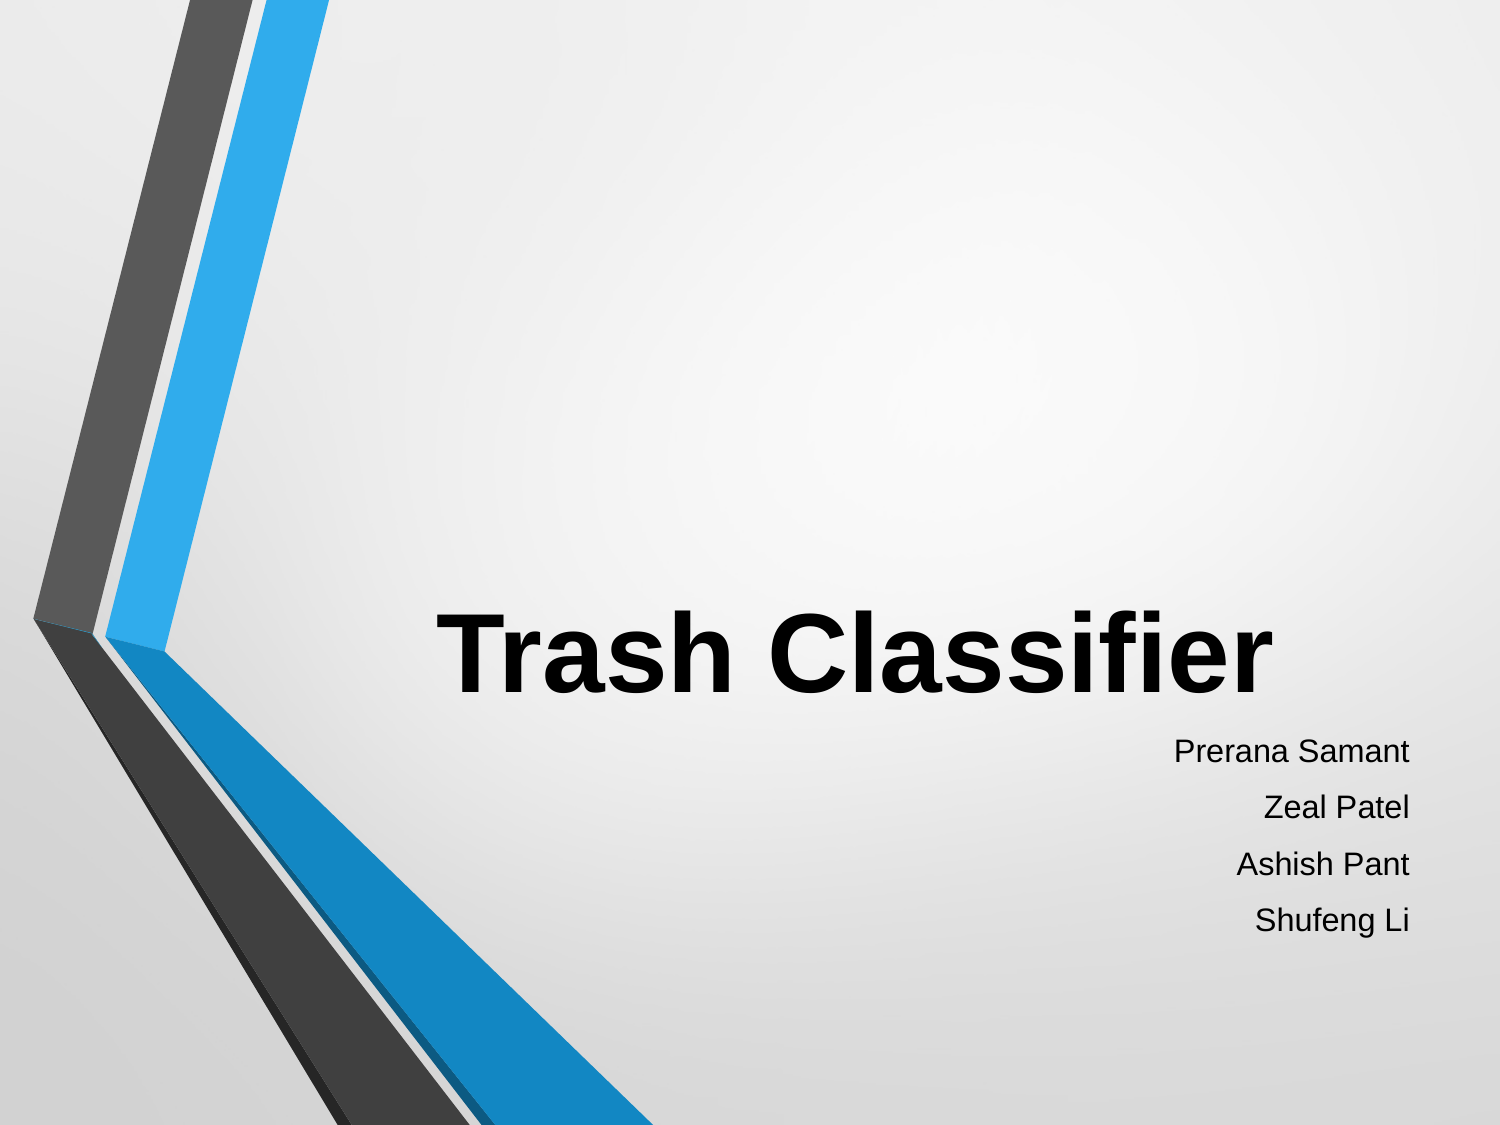

# Trash Classifier
Prerana Samant
Zeal Patel
Ashish Pant
Shufeng Li